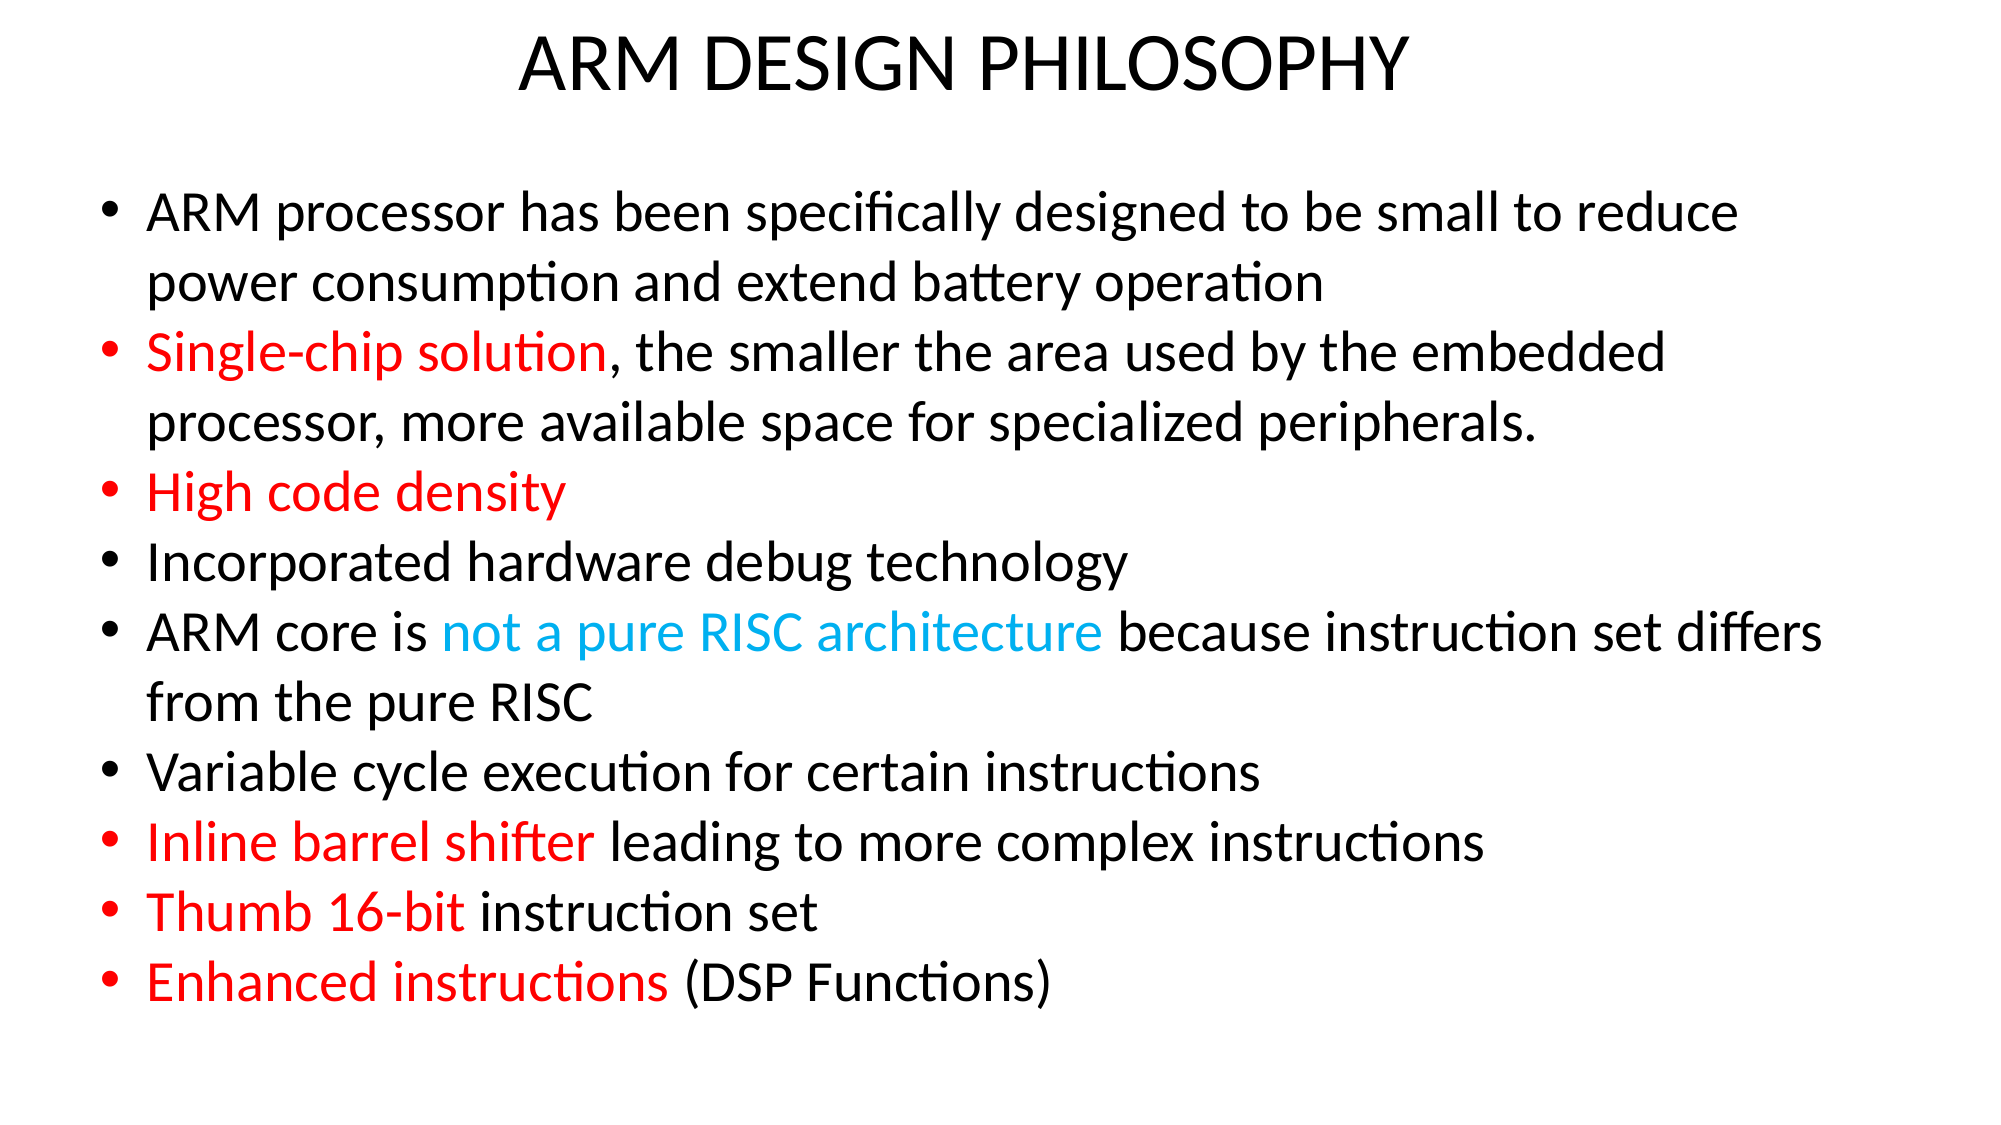

ARM DESIGN PHILOSOPHY
ARM processor has been speciﬁcally designed to be small to reduce power consumption and extend battery operation
Single-chip solution, the smaller the area used by the embedded processor, more available space for specialized peripherals.
High code density
Incorporated hardware debug technology
ARM core is not a pure RISC architecture because instruction set differs from the pure RISC
Variable cycle execution for certain instructions
Inline barrel shifter leading to more complex instructions
Thumb 16-bit instruction set
Enhanced instructions (DSP Functions)